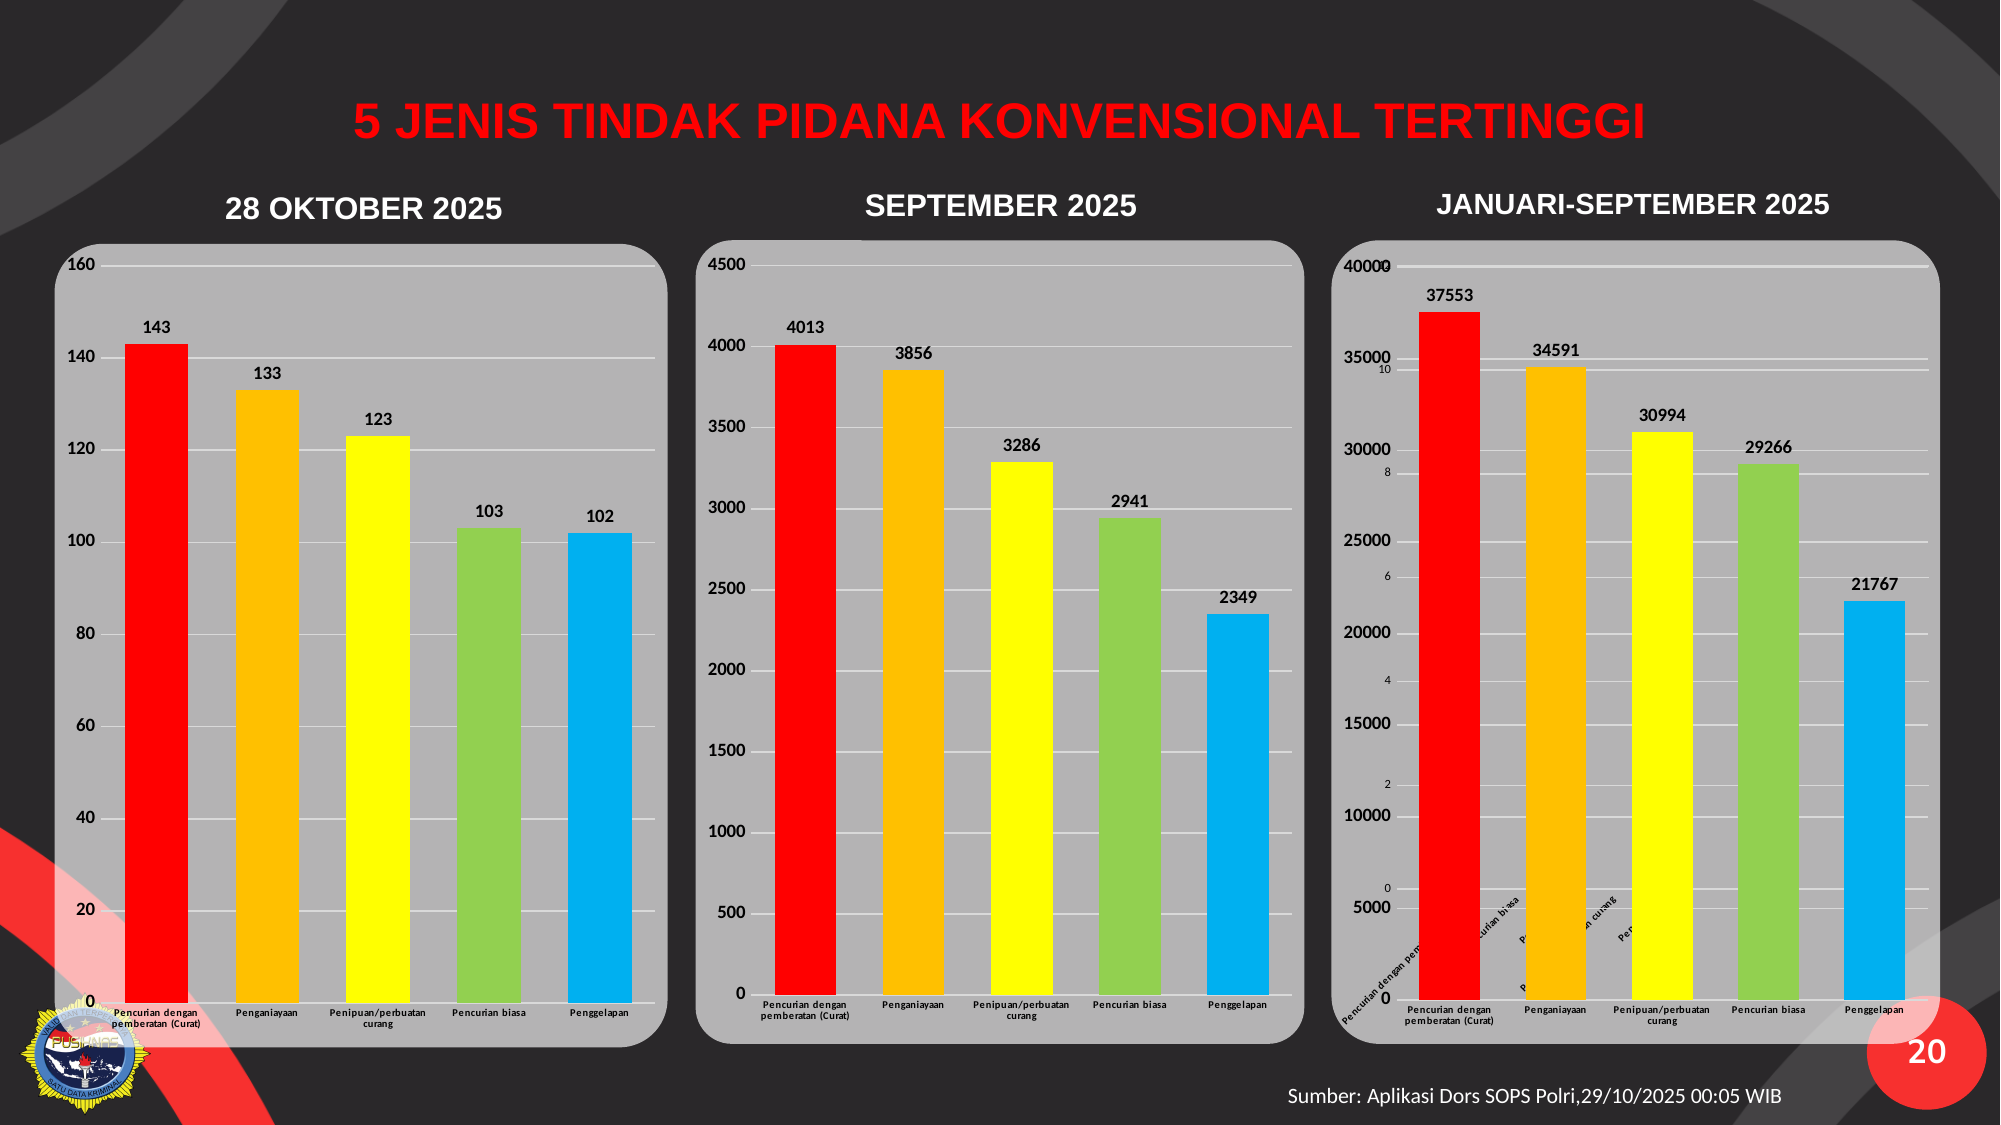

5 JENIS TINDAK PIDANA KONVENSIONAL TERTINGGI
JANUARI-SEPTEMBER 2025
SEPTEMBER 2025
28 OKTOBER 2025

[unsupported chart]

[unsupported chart]

[unsupported chart]

[unsupported chart]

### Chart

| Category |
|---|
Sumber: Aplikasi Dors SOPS Polri,29/10/2025 00:05 WIB